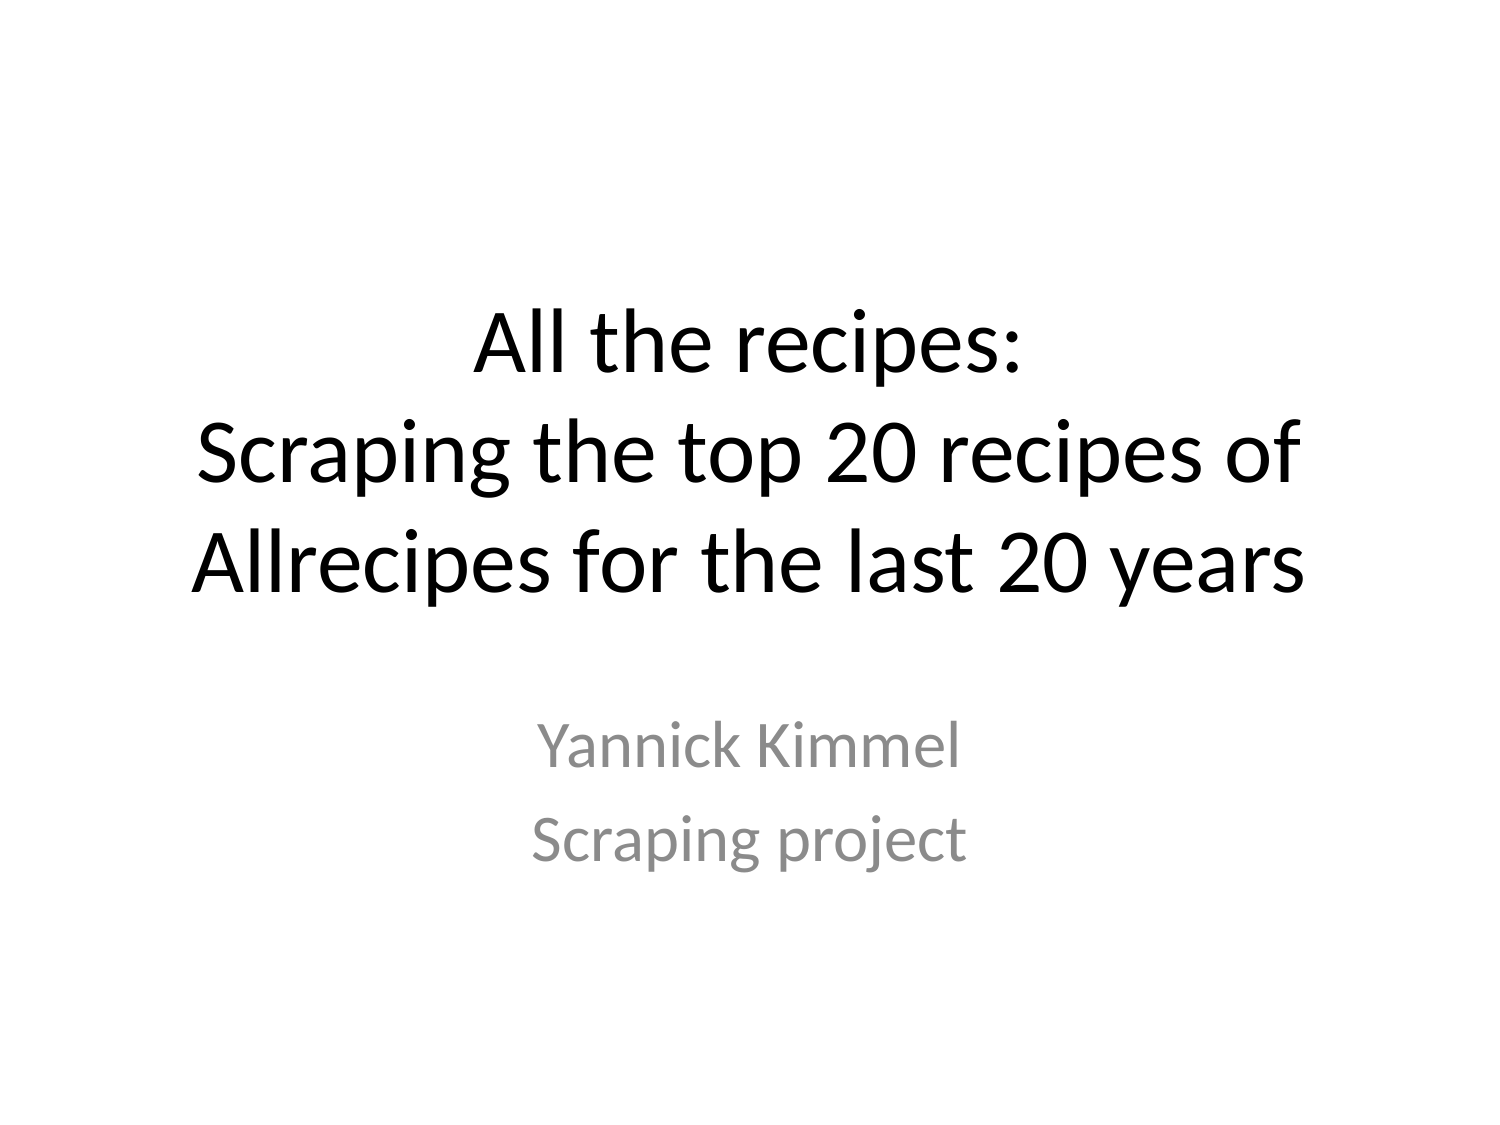

# All the recipes: Scraping the top 20 recipes of Allrecipes for the last 20 years
Yannick Kimmel
Scraping project